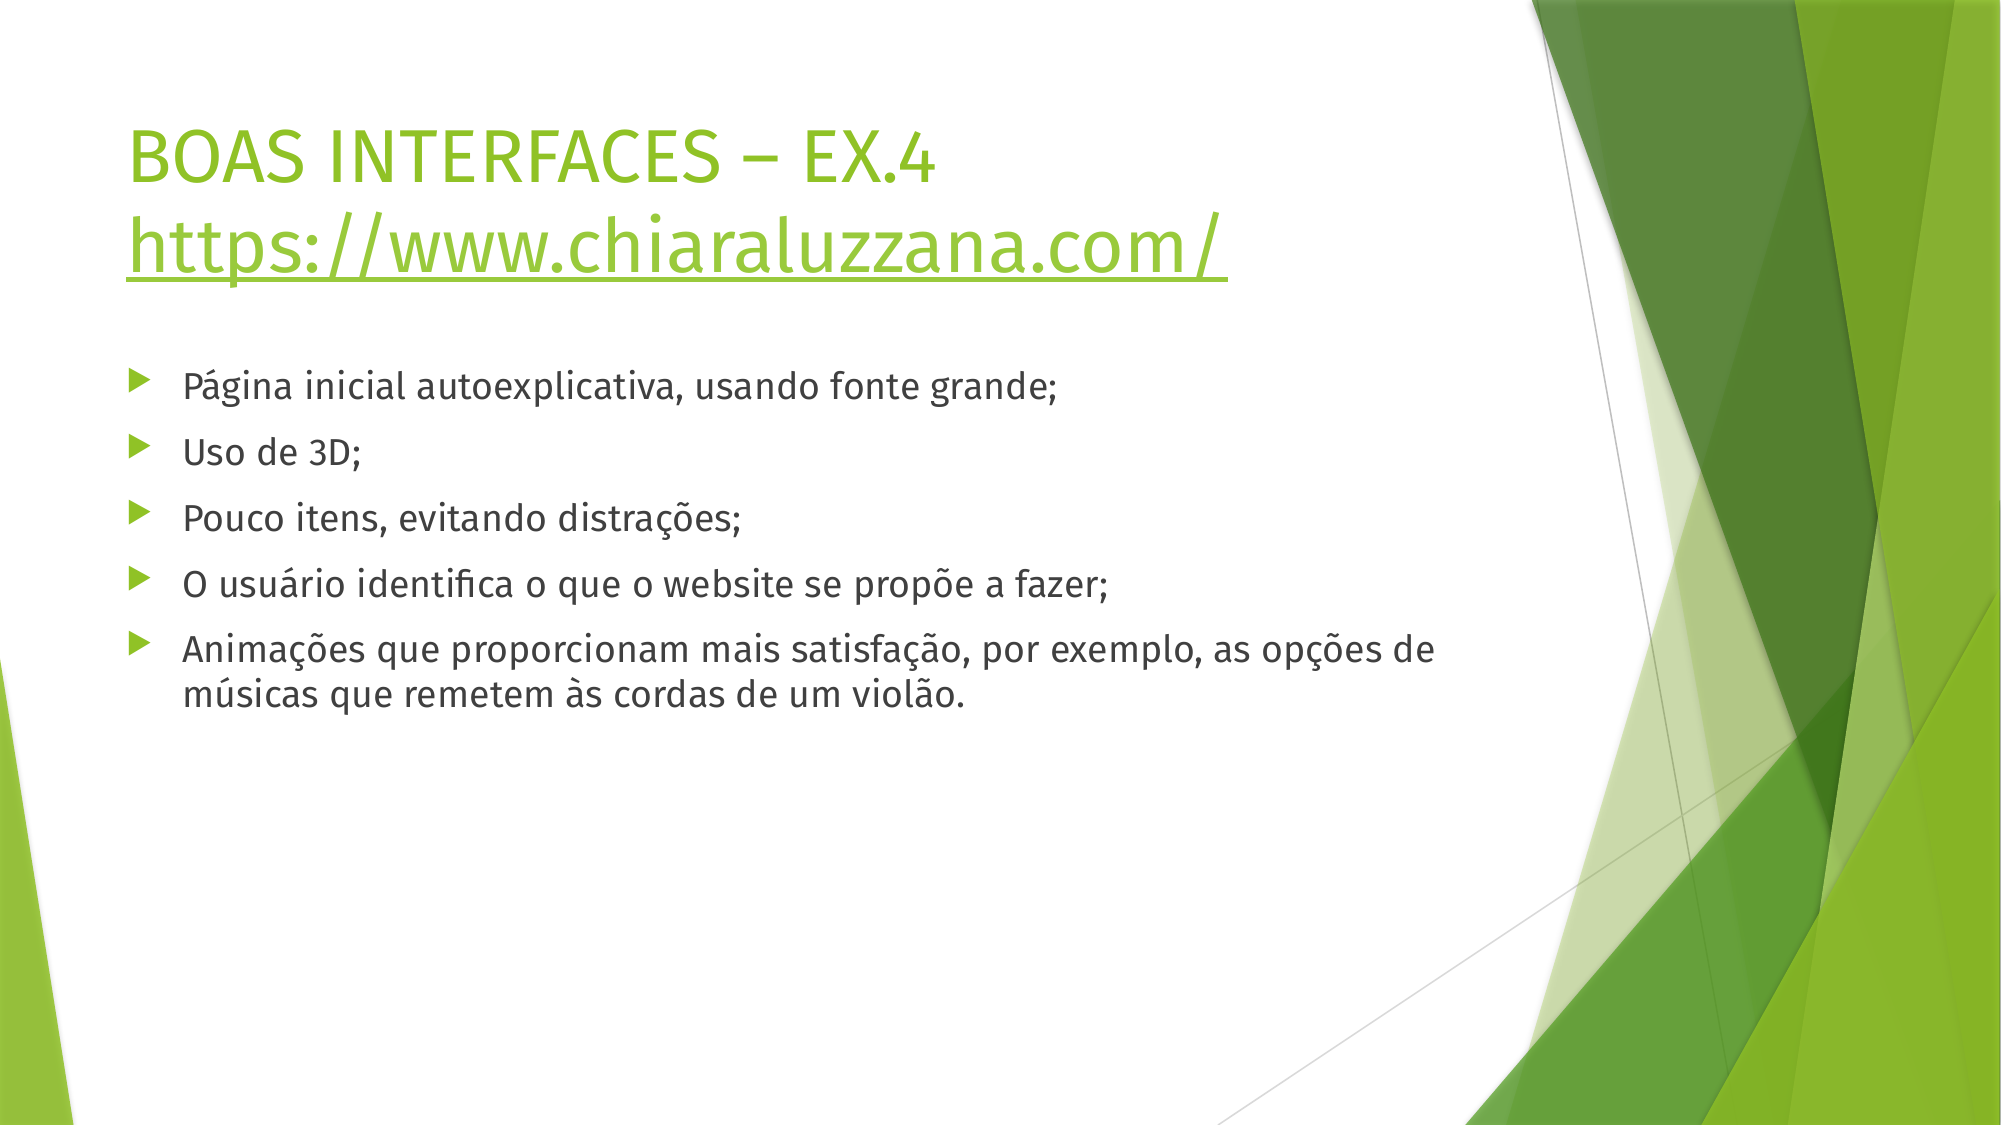

# BOAS INTERFACES – EX.4 https://www.chiaraluzzana.com/
Página inicial autoexplicativa, usando fonte grande;
Uso de 3D;
Pouco itens, evitando distrações;
O usuário identifica o que o website se propõe a fazer;
Animações que proporcionam mais satisfação, por exemplo, as opções de músicas que remetem às cordas de um violão.